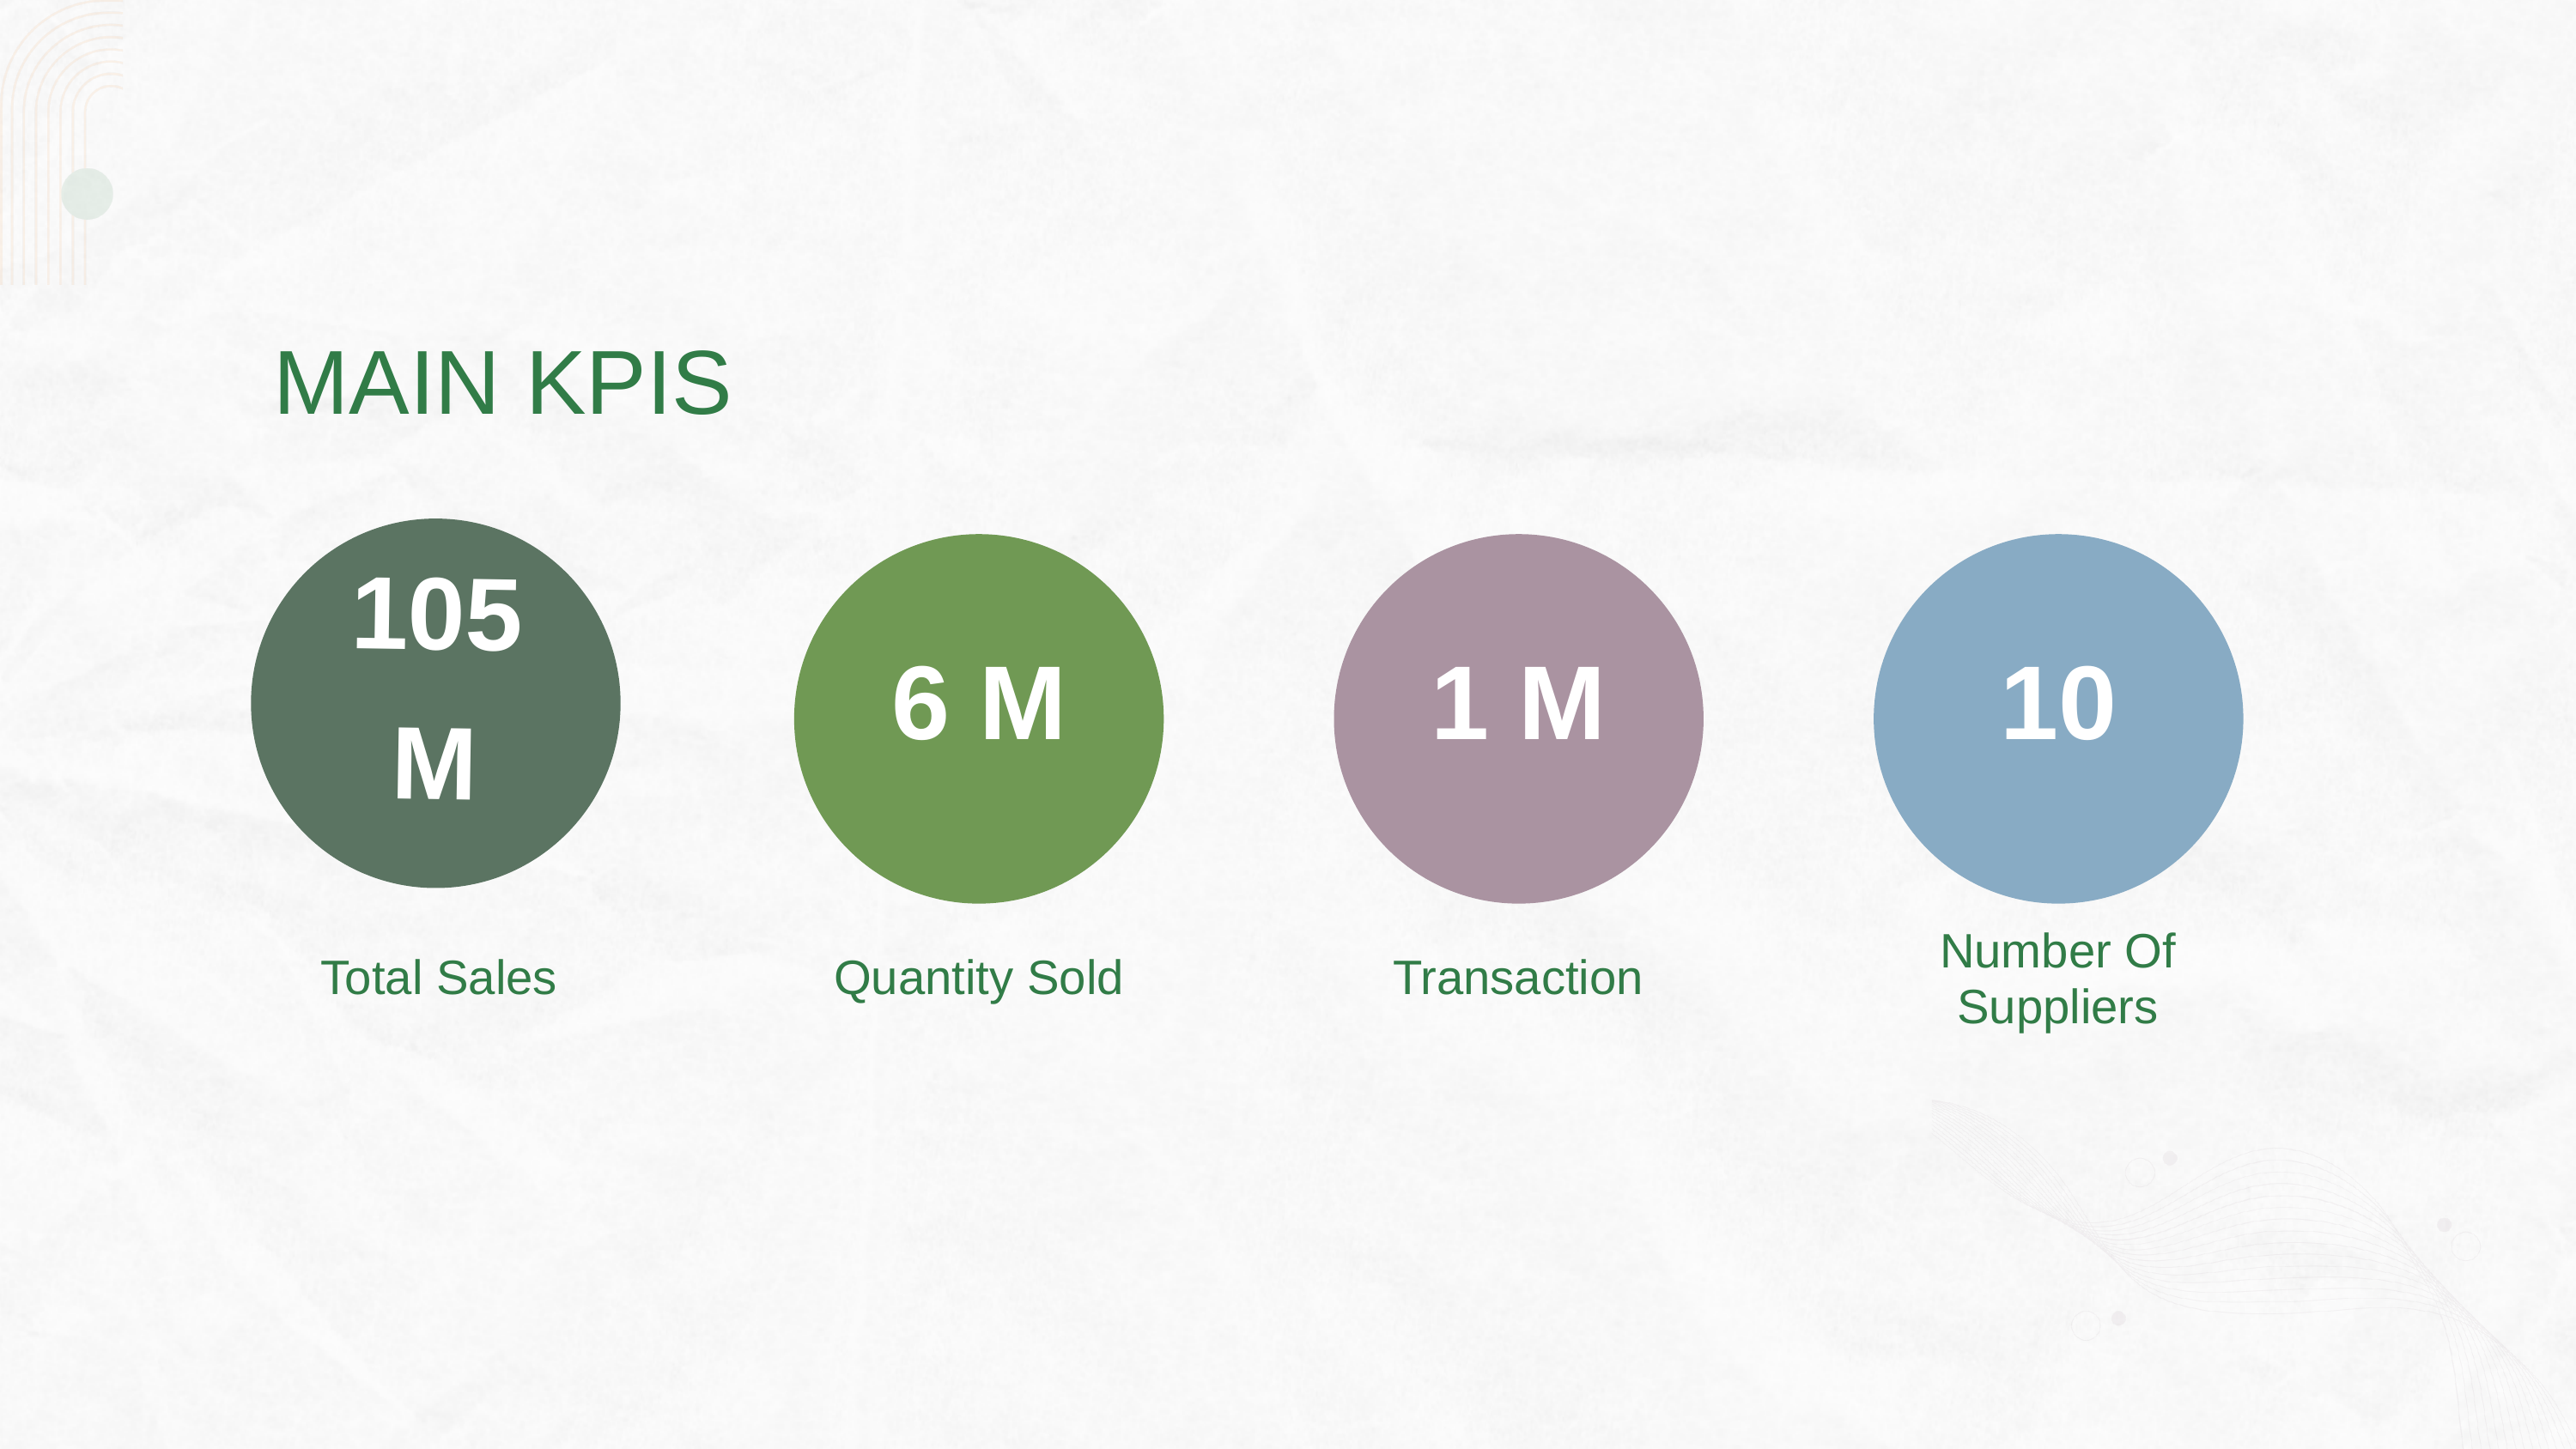

MAIN KPIS

105 M

6 M

1 M

10
Number Of Suppliers
Total Sales
Quantity Sold
Transaction